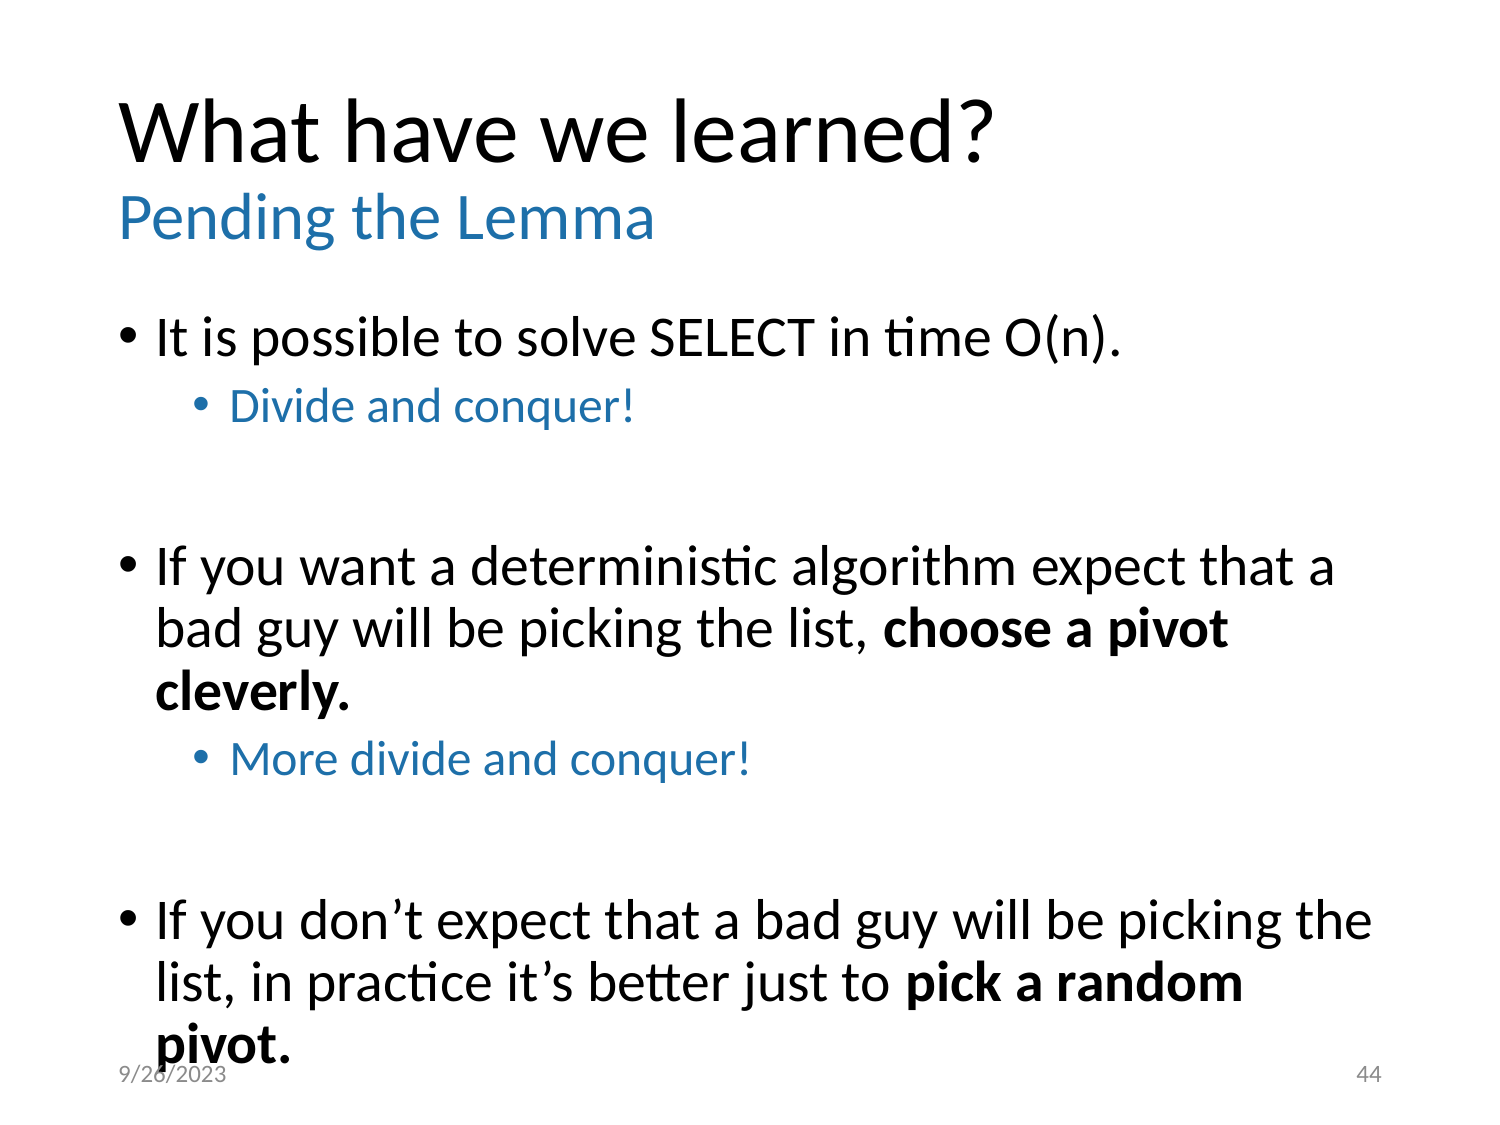

# What have we learned? Pending the Lemma
It is possible to solve SELECT in time O(n).
Divide and conquer!

If you want a deterministic algorithm expect that a bad guy will be picking the list, choose a pivot cleverly.
More divide and conquer!

If you don’t expect that a bad guy will be picking the list, in practice it’s better just to pick a random pivot.
9/26/2023
44